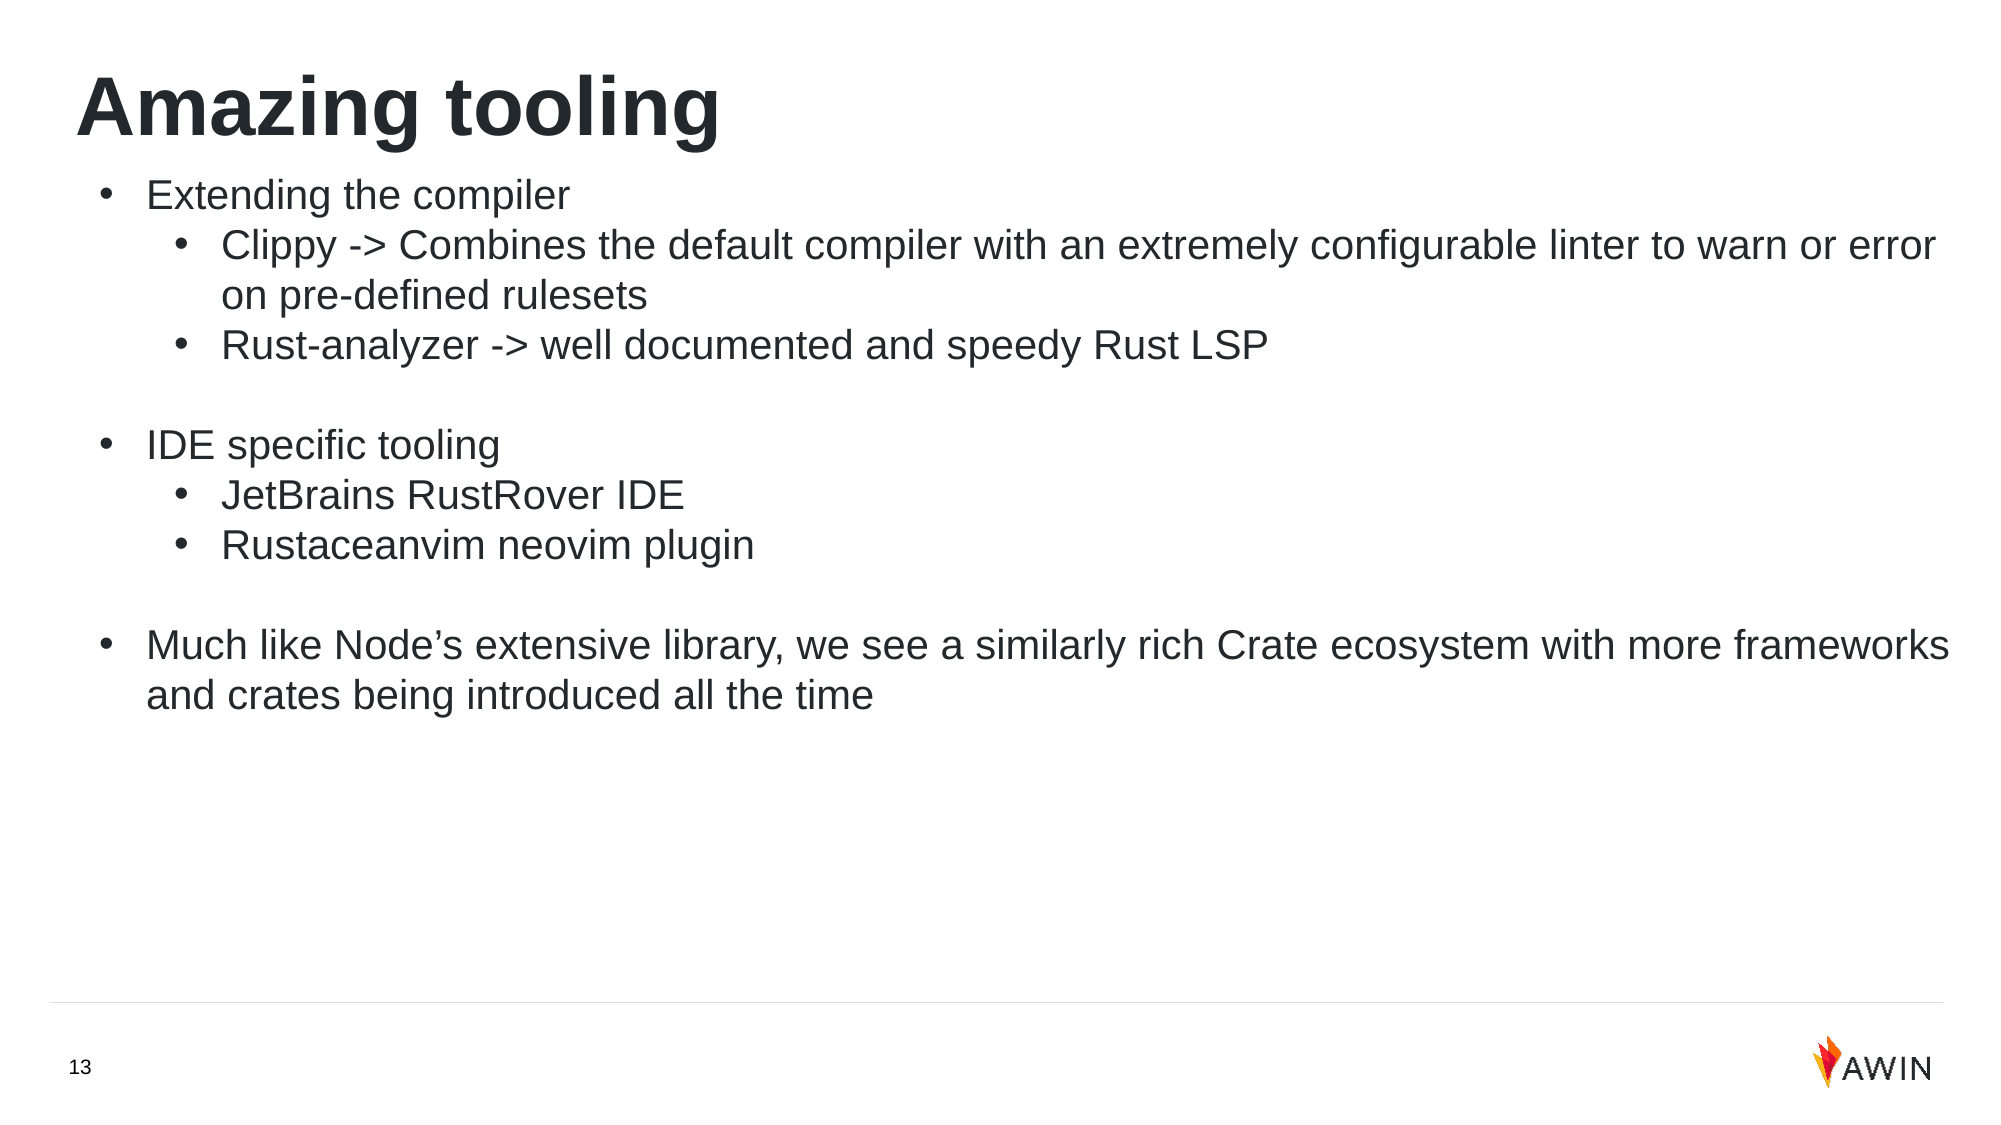

Amazing tooling
Extending the compiler
Clippy -> Combines the default compiler with an extremely configurable linter to warn or error on pre-defined rulesets
Rust-analyzer -> well documented and speedy Rust LSP

IDE specific tooling
JetBrains RustRover IDE
Rustaceanvim neovim plugin

Much like Node’s extensive library, we see a similarly rich Crate ecosystem with more frameworks and crates being introduced all the time